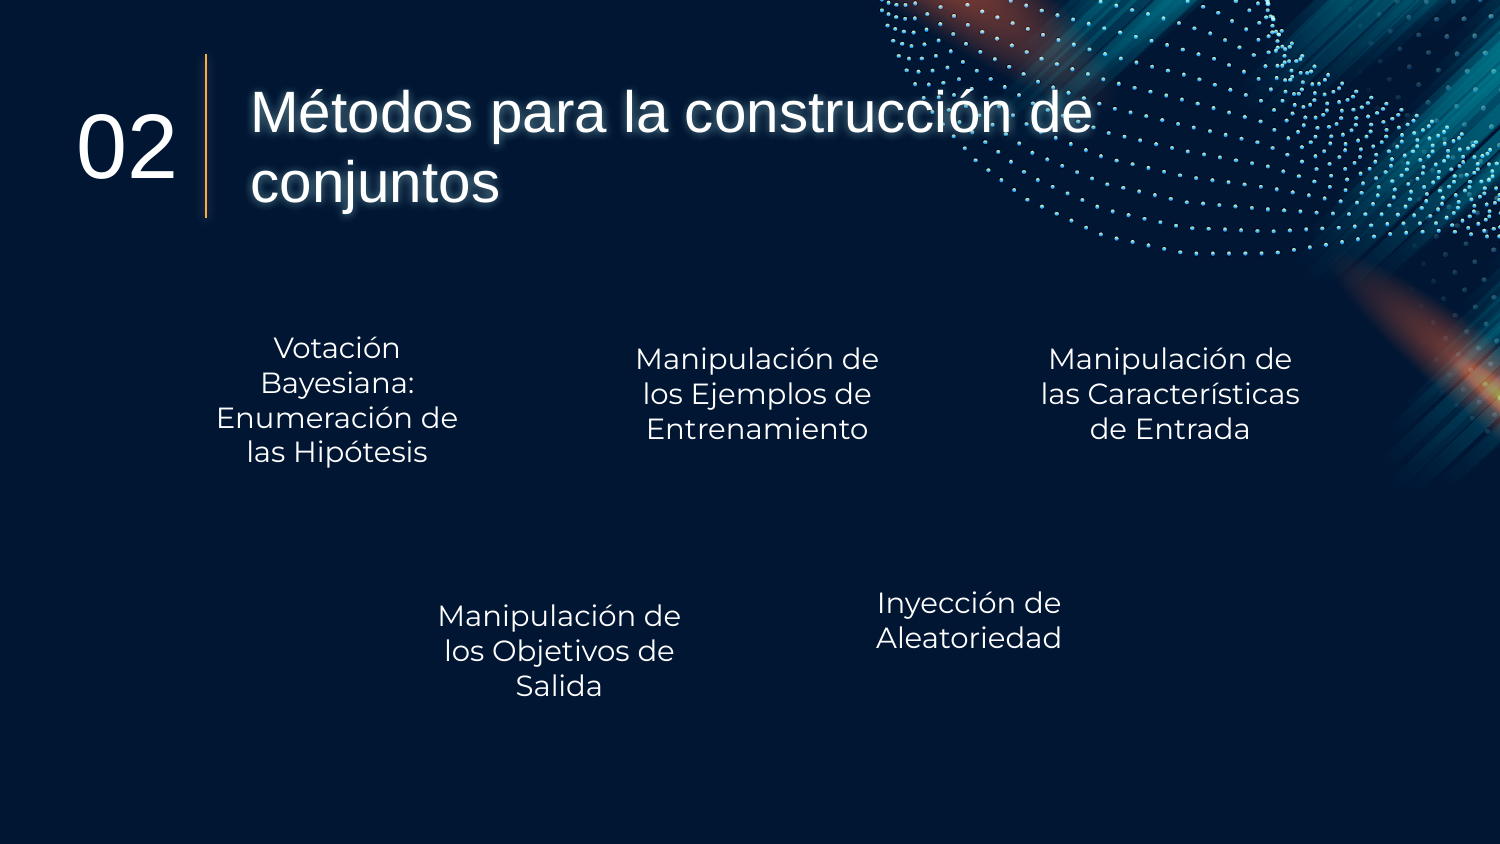

Métodos para la construcción de conjuntos
02
Votación Bayesiana: Enumeración de las Hipótesis
Manipulación de los Ejemplos de Entrenamiento
Manipulación de las Características de Entrada
Manipulación de los Objetivos de Salida
Inyección de Aleatoriedad